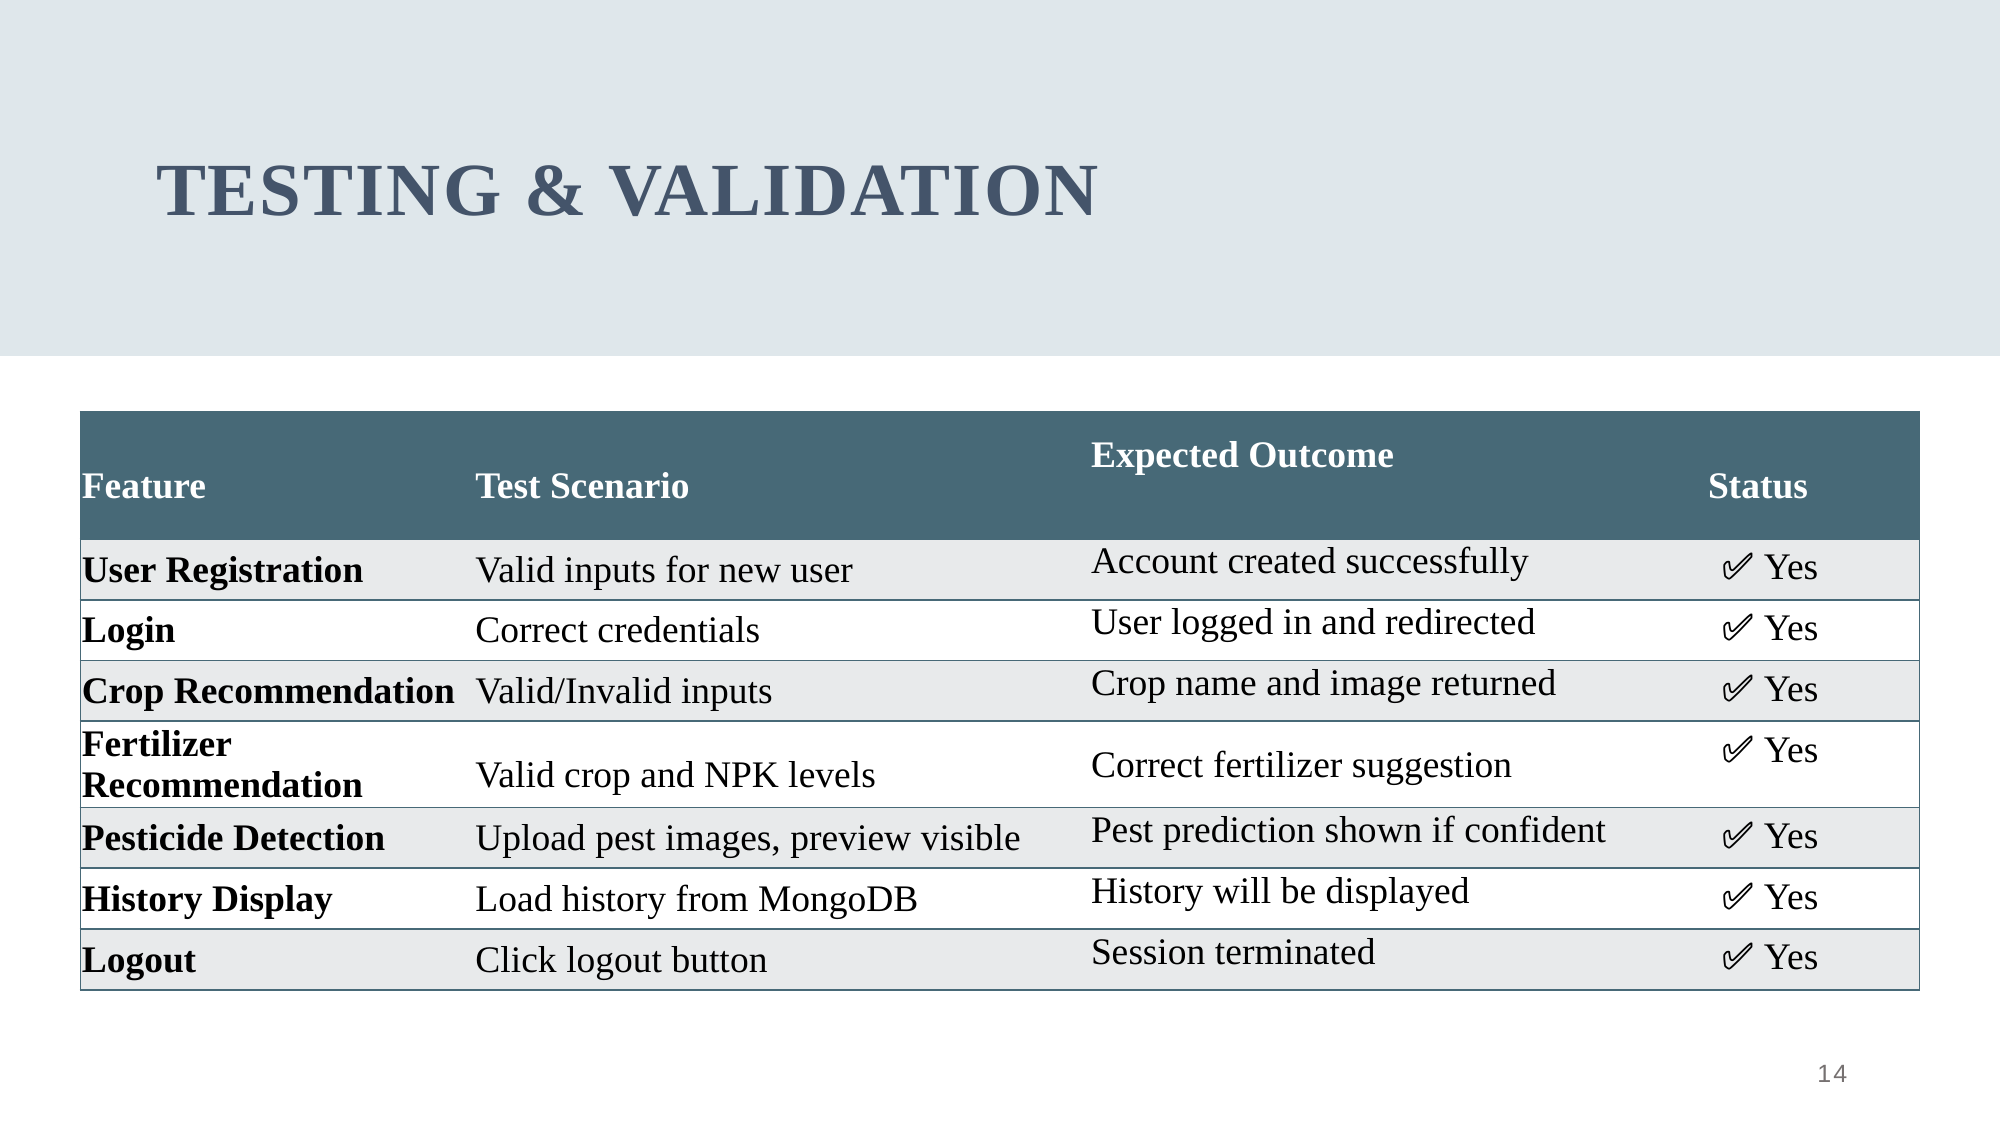

# Testing & Validation
| Feature | Test Scenario | Expected Outcome | Status |
| --- | --- | --- | --- |
| User Registration | Valid inputs for new user | Account created successfully | ✅ Yes |
| Login | Correct credentials | User logged in and redirected | ✅ Yes |
| Crop Recommendation | Valid/Invalid inputs | Crop name and image returned | ✅ Yes |
| Fertilizer Recommendation | Valid crop and NPK levels | Correct fertilizer suggestion | ✅ Yes |
| Pesticide Detection | Upload pest images, preview visible | Pest prediction shown if confident | ✅ Yes |
| History Display | Load history from MongoDB | History will be displayed | ✅ Yes |
| Logout | Click logout button | Session terminated | ✅ Yes |
14